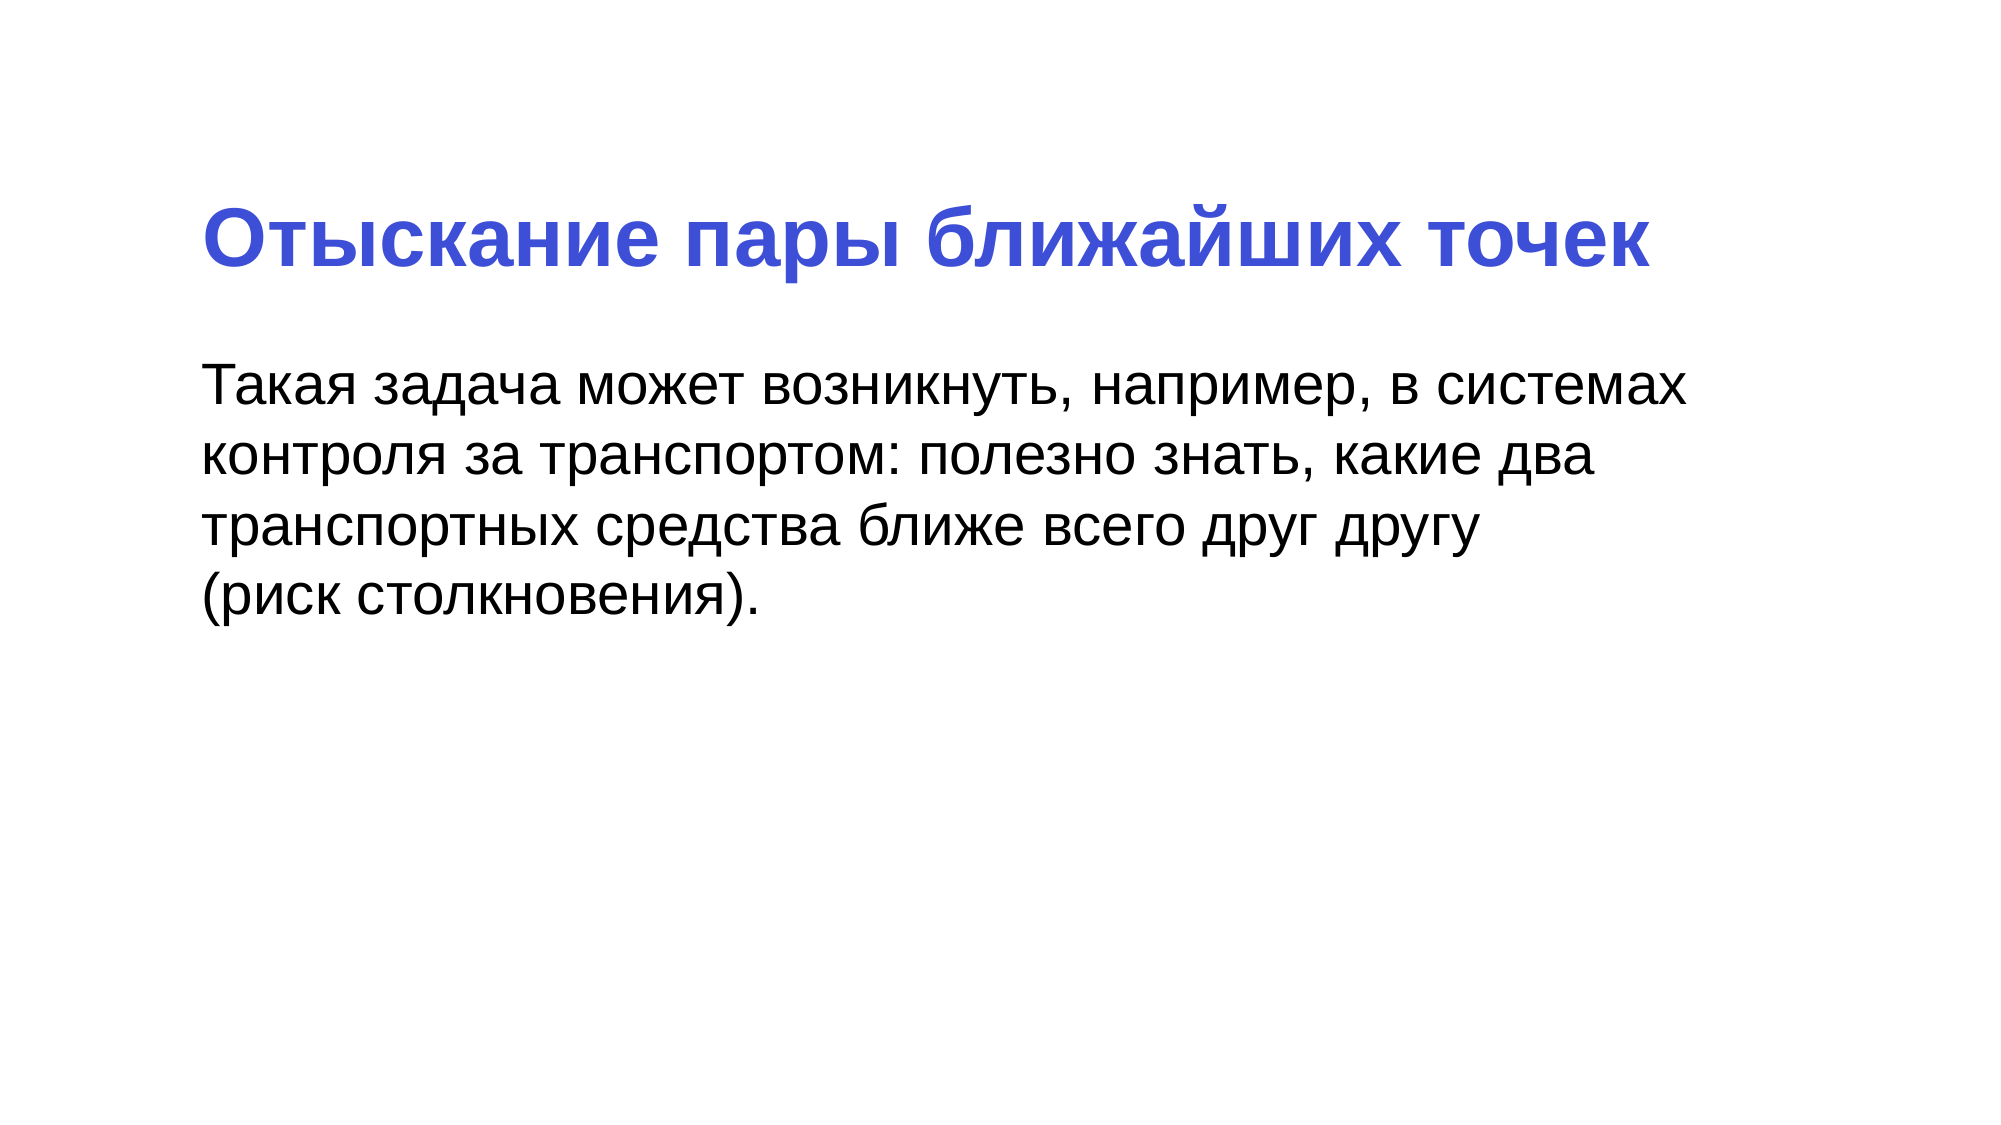

Отыскание пары ближайших точек
Такая задача может возникнуть, например, в системах контроля за транспортом: полезно знать, какие два транспортных средства ближе всего друг другу
(риск столкновения).